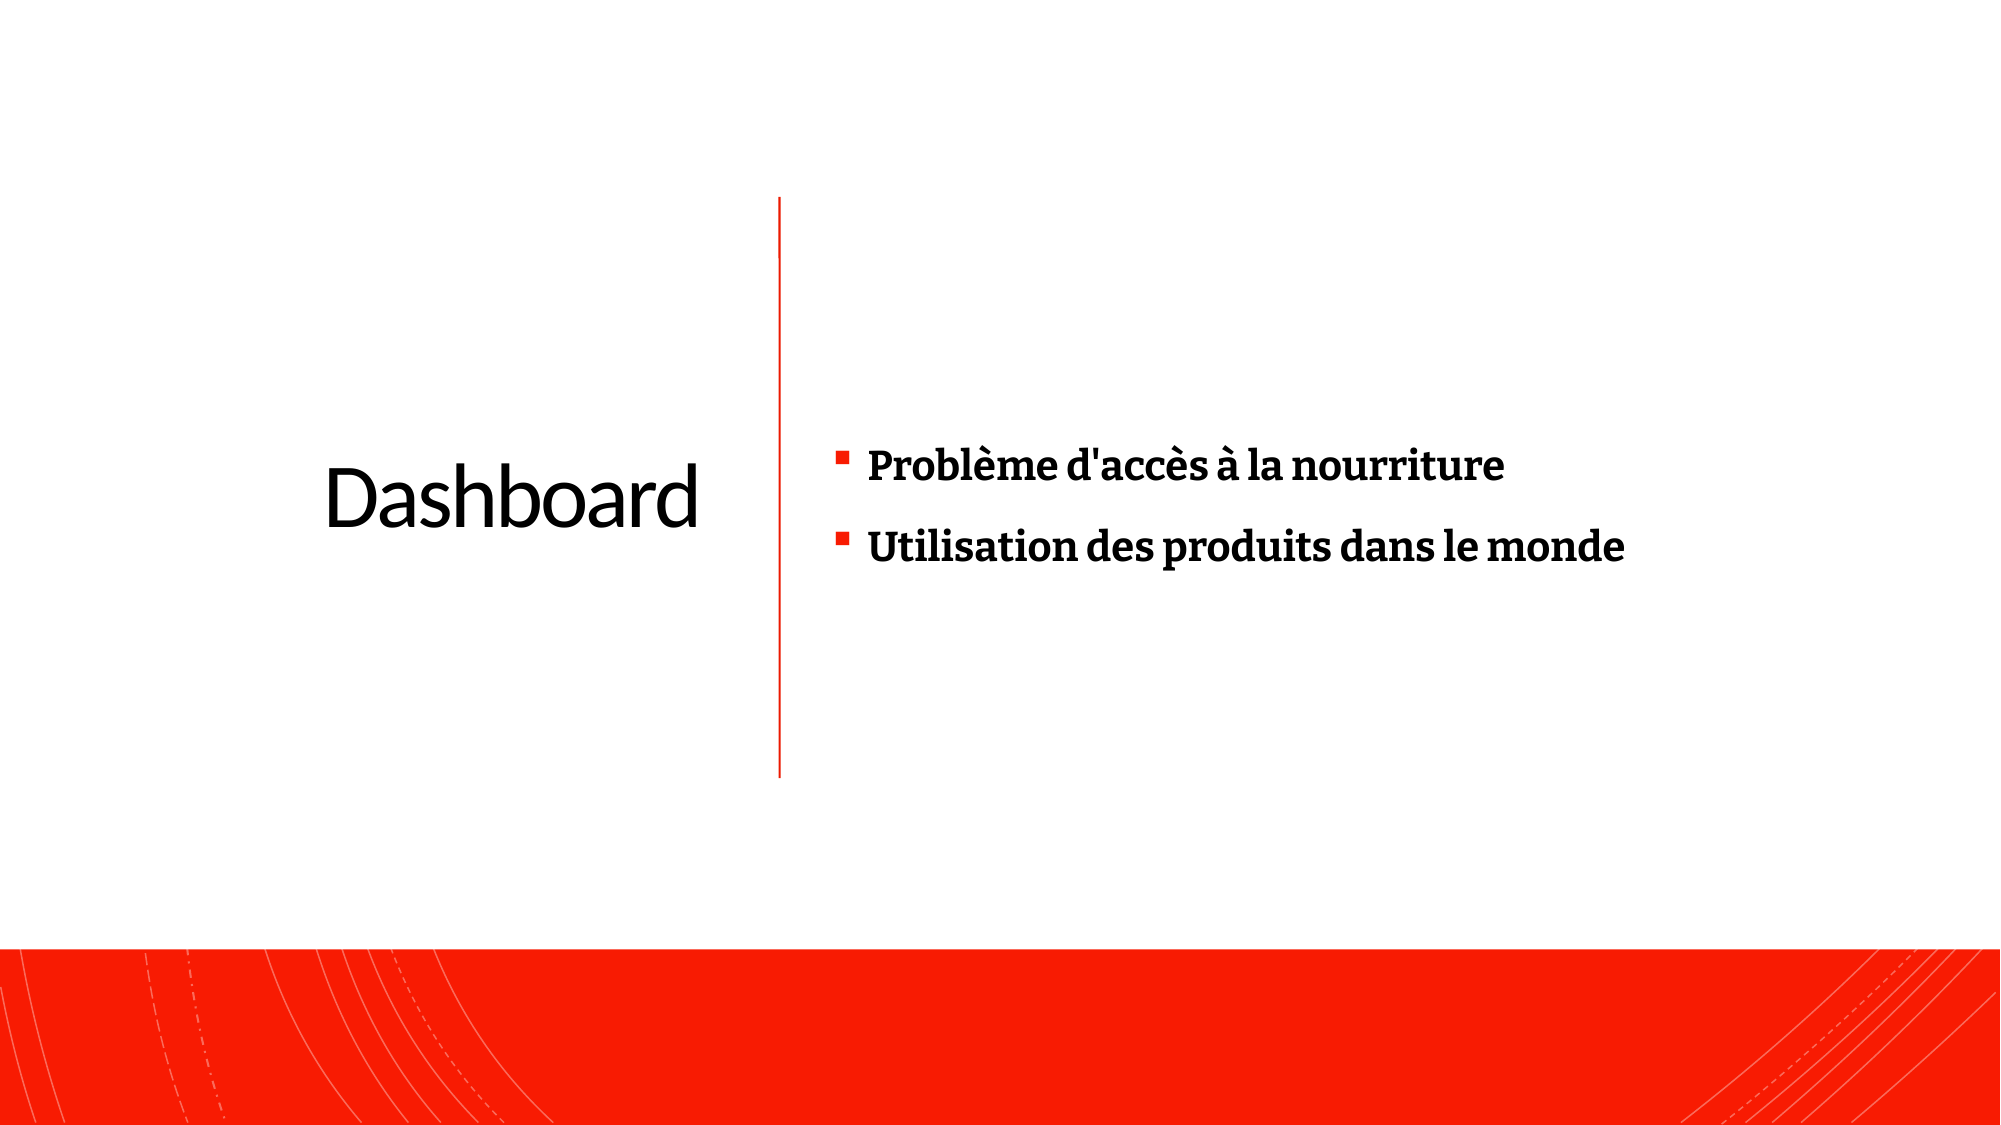

Dashboard
Problème d'accès à la nourriture
Utilisation des produits dans le monde